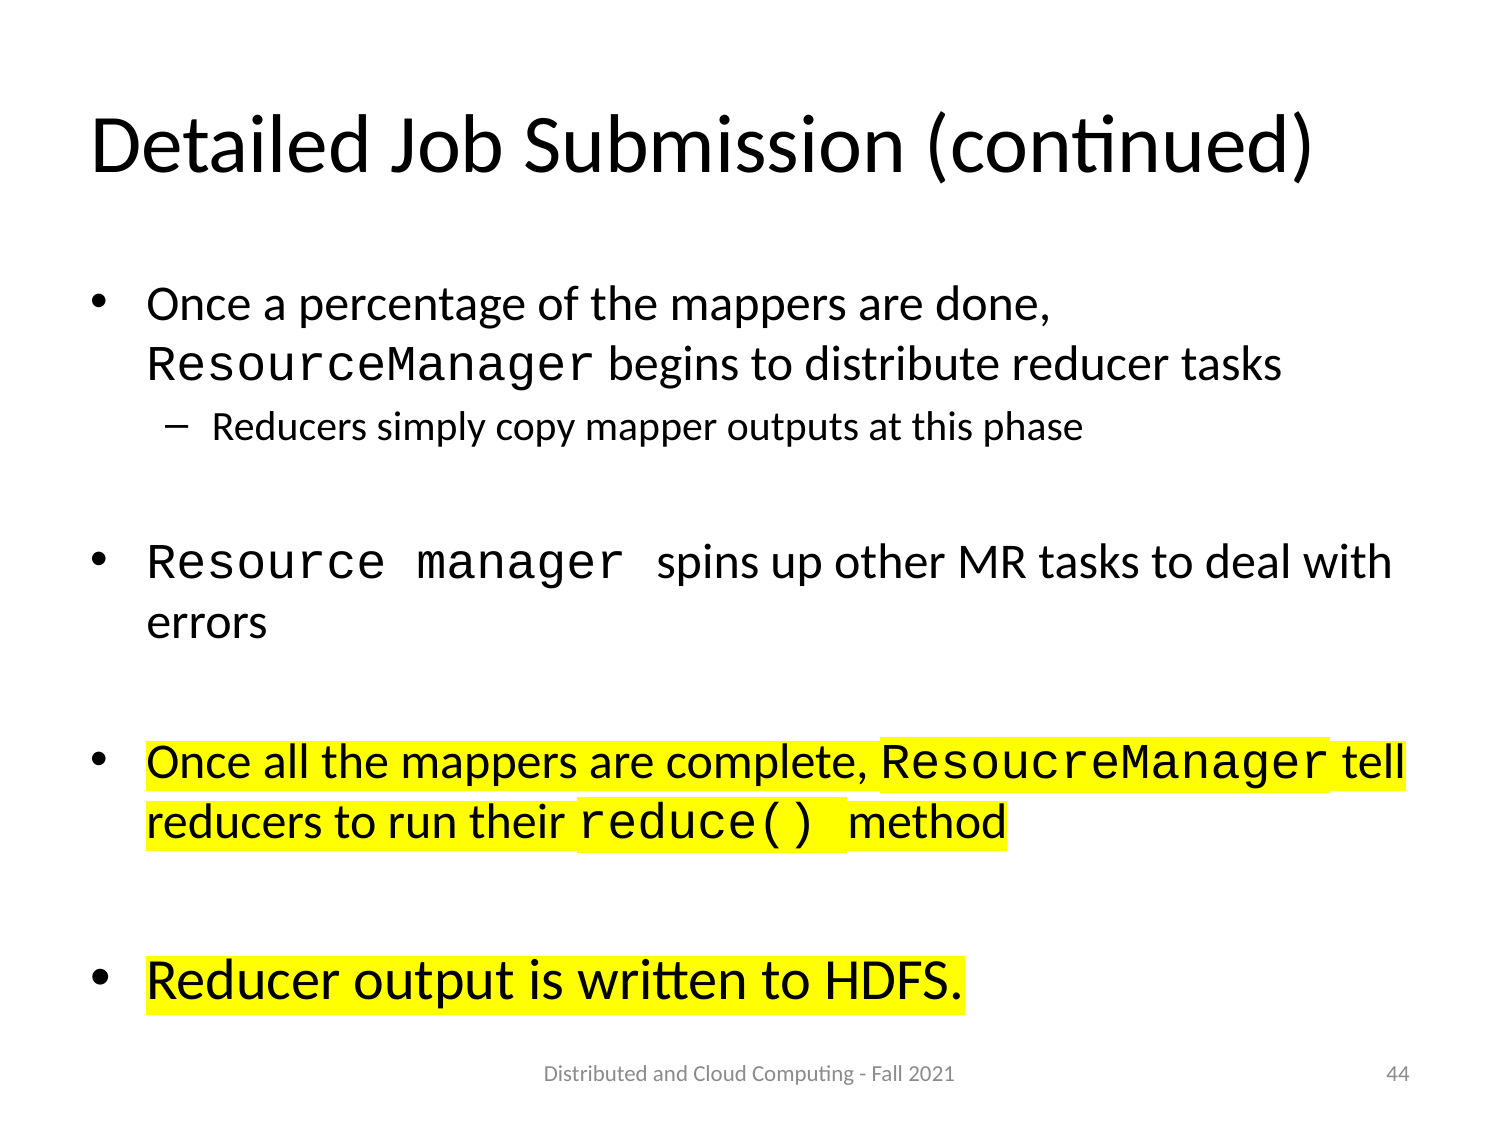

# Detailed Job Submission (continued)
Once a percentage of the mappers are done, ResourceManager begins to distribute reducer tasks
Reducers simply copy mapper outputs at this phase

Resource manager spins up other MR tasks to deal with errors

Once all the mappers are complete, ResoucreManager tell reducers to run their reduce() method

Reducer output is written to HDFS.
Distributed and Cloud Computing - Fall 2021
44